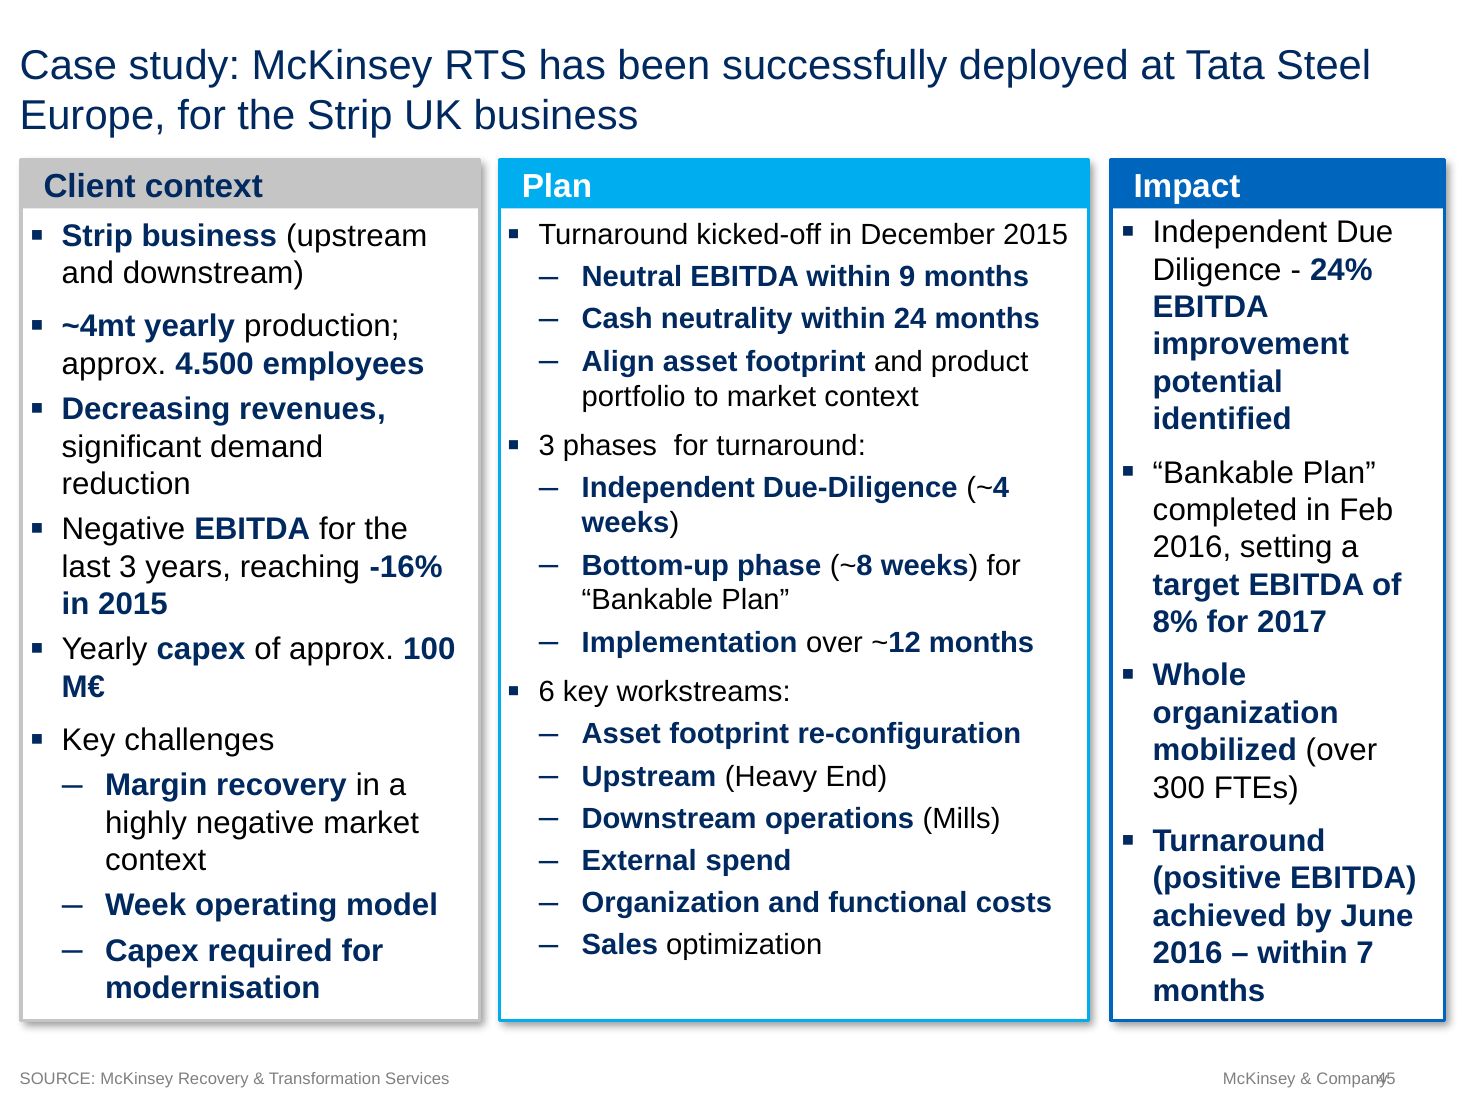

# Case study: McKinsey RTS has been successfully deployed at Tata Steel Europe, for the Strip UK business
Client context
Plan
Impact

Independent Due Diligence - 24% EBITDA improvement potential identified
“Bankable Plan” completed in Feb 2016, setting a target EBITDA of 8% for 2017
Whole organization mobilized (over 300 FTEs)
Turnaround (positive EBITDA) achieved by June 2016 – within 7 months
Strip business (upstream and downstream)
~4mt yearly production; approx. 4.500 employees
Decreasing revenues, significant demand reduction
Negative EBITDA for the last 3 years, reaching -16% in 2015
Yearly capex of approx. 100 M€
Key challenges
Margin recovery in a highly negative market context
Week operating model
Capex required for modernisation
Turnaround kicked-off in December 2015
Neutral EBITDA within 9 months
Cash neutrality within 24 months
Align asset footprint and product portfolio to market context
3 phases  for turnaround:
Independent Due-Diligence (~4 weeks)
Bottom-up phase (~8 weeks) for “Bankable Plan”
Implementation over ~12 months
6 key workstreams:
Asset footprint re-configuration
Upstream (Heavy End)
Downstream operations (Mills)
External spend
Organization and functional costs
Sales optimization
SOURCE: McKinsey Recovery & Transformation Services